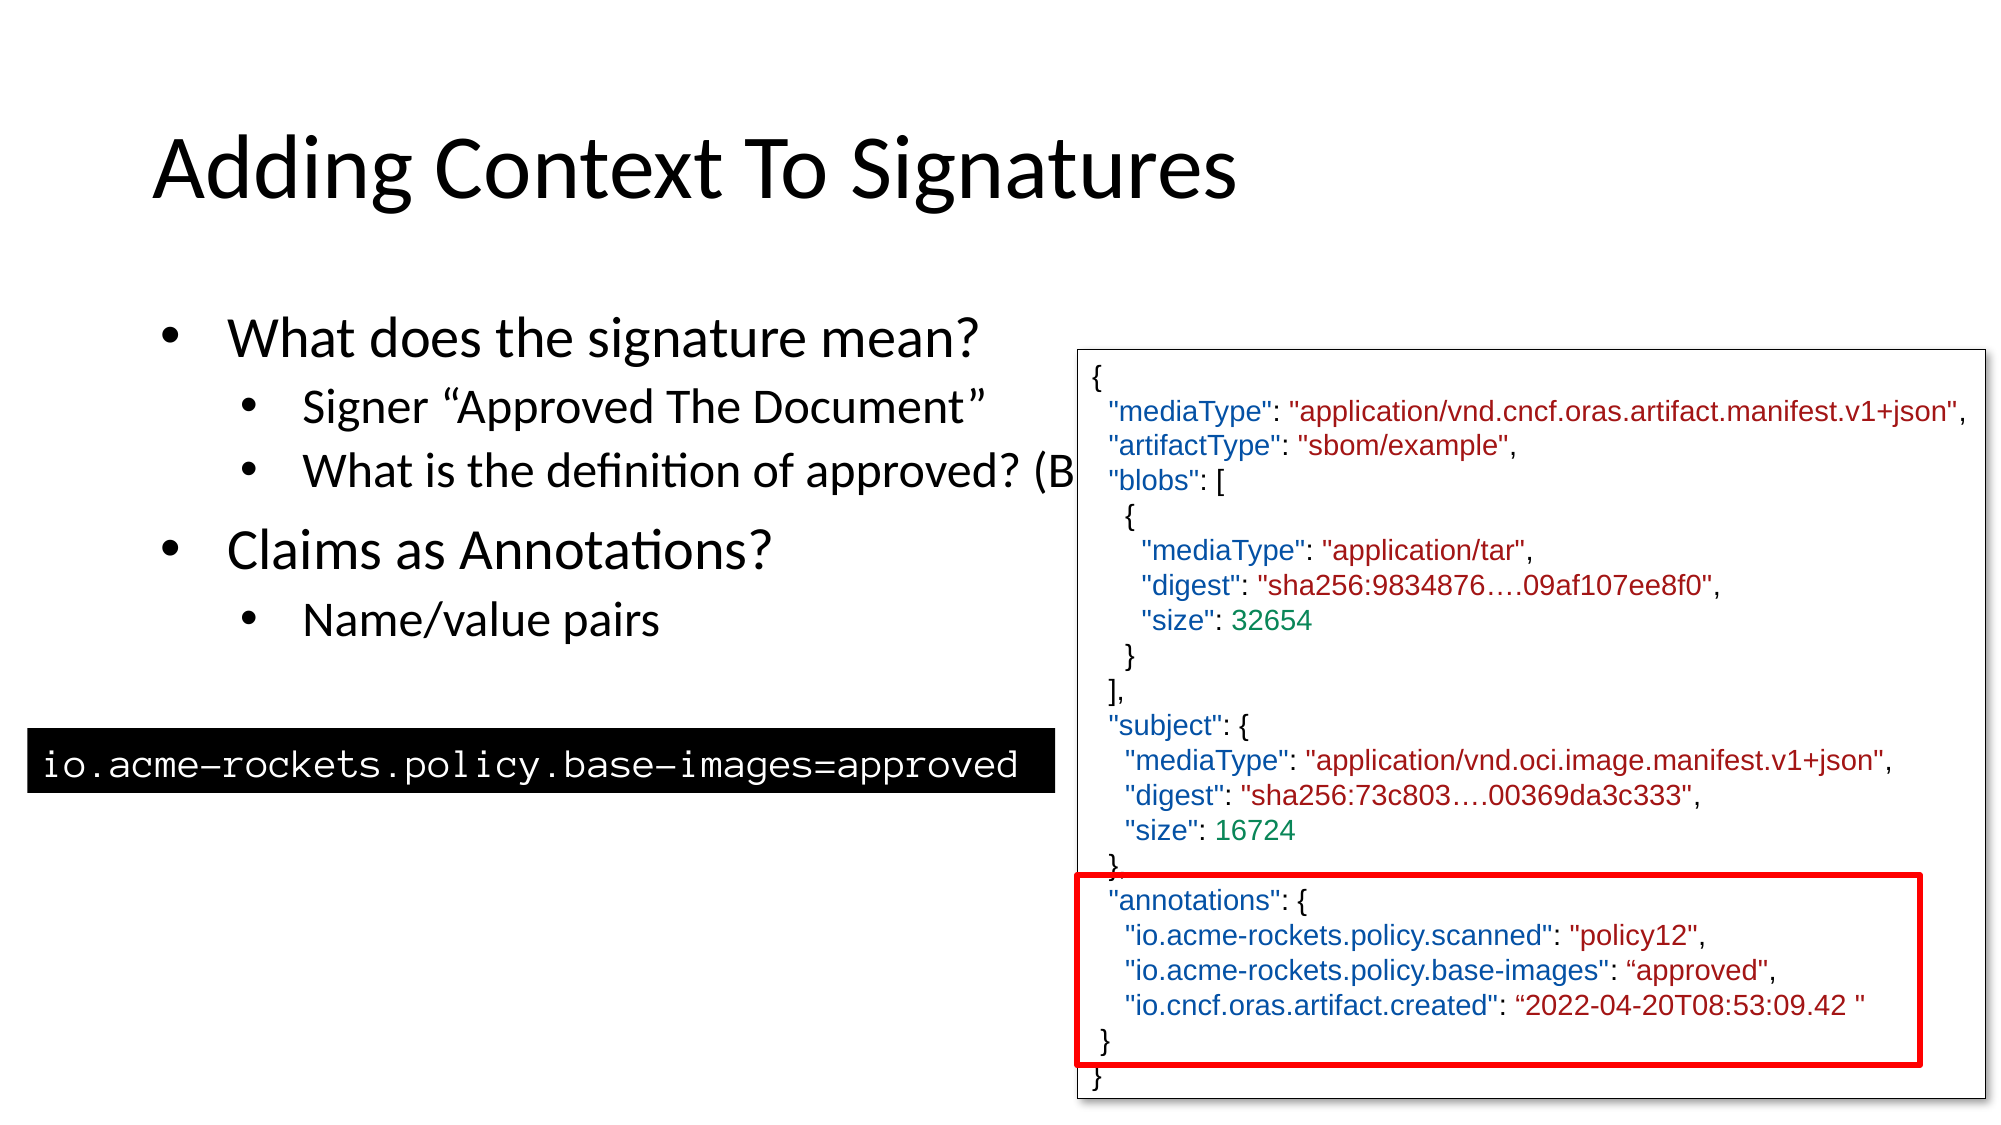

# Adding Context To Signatures
What does the signature mean?
Signer “Approved The Document”
What is the definition of approved? (Build, Scanned, Applicable for ___)
Claims as Annotations?
Name/value pairs
{
  "mediaType": "application/vnd.cncf.oras.artifact.manifest.v1+json",
  "artifactType": "sbom/example",
  "blobs": [
    {
      "mediaType": "application/tar",
      "digest": "sha256:9834876….09af107ee8f0",
      "size": 32654
    }
  ],
  "subject": {
    "mediaType": "application/vnd.oci.image.manifest.v1+json",
    "digest": "sha256:73c803….00369da3c333",
    "size": 16724
  },
  "annotations": {
    "io.acme-rockets.policy.scanned": "policy12",
    "io.acme-rockets.policy.base-images": “approved",
    "io.cncf.oras.artifact.created": “2022-04-20T08:53:09.42 "
 }
}
io.acme-rockets.policy.base-images=approved